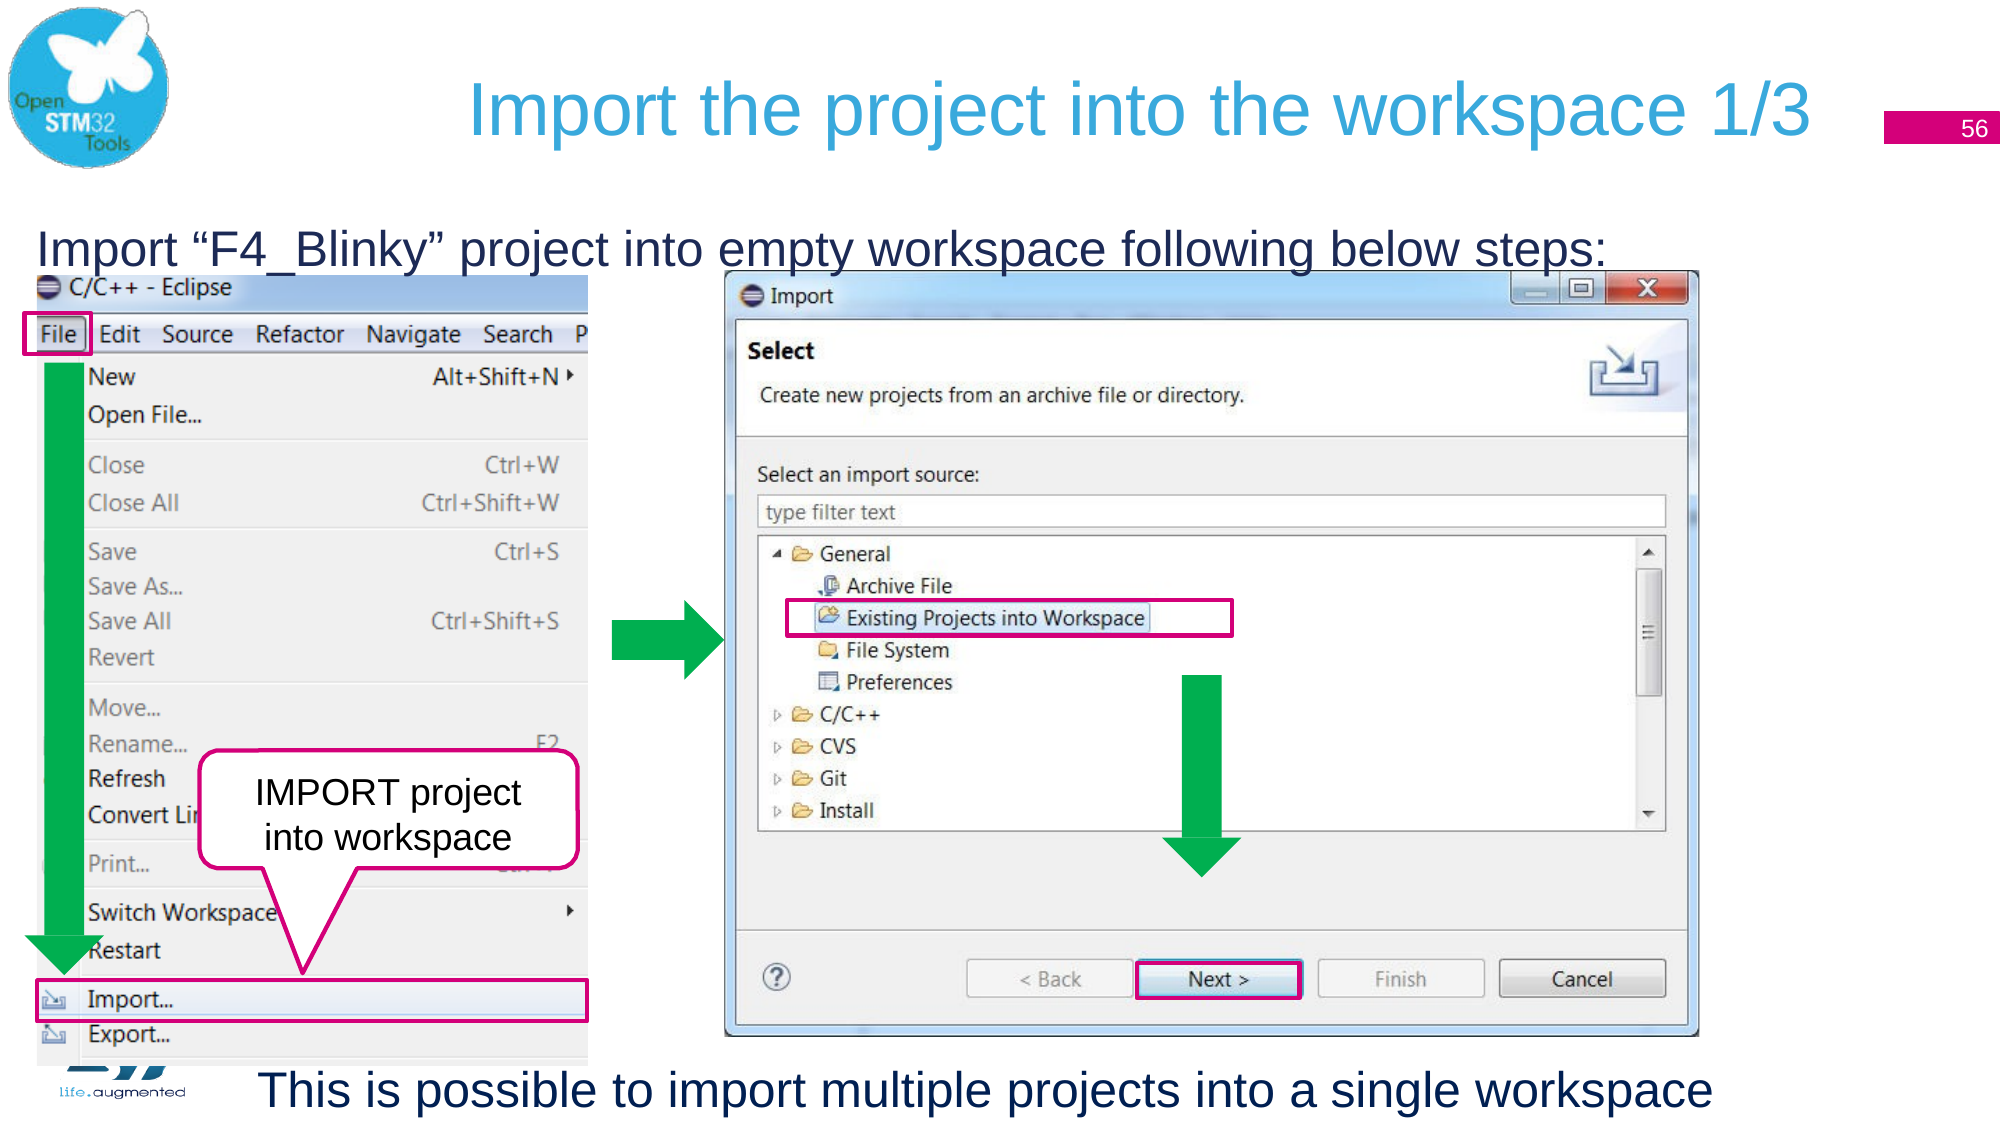

# Import the project into the workspace 1/3
8

56

Import “F4_Blinky” project into empty workspace following below steps:

IMPORT project into workspace

This is possible to import multiple projects into a single workspace